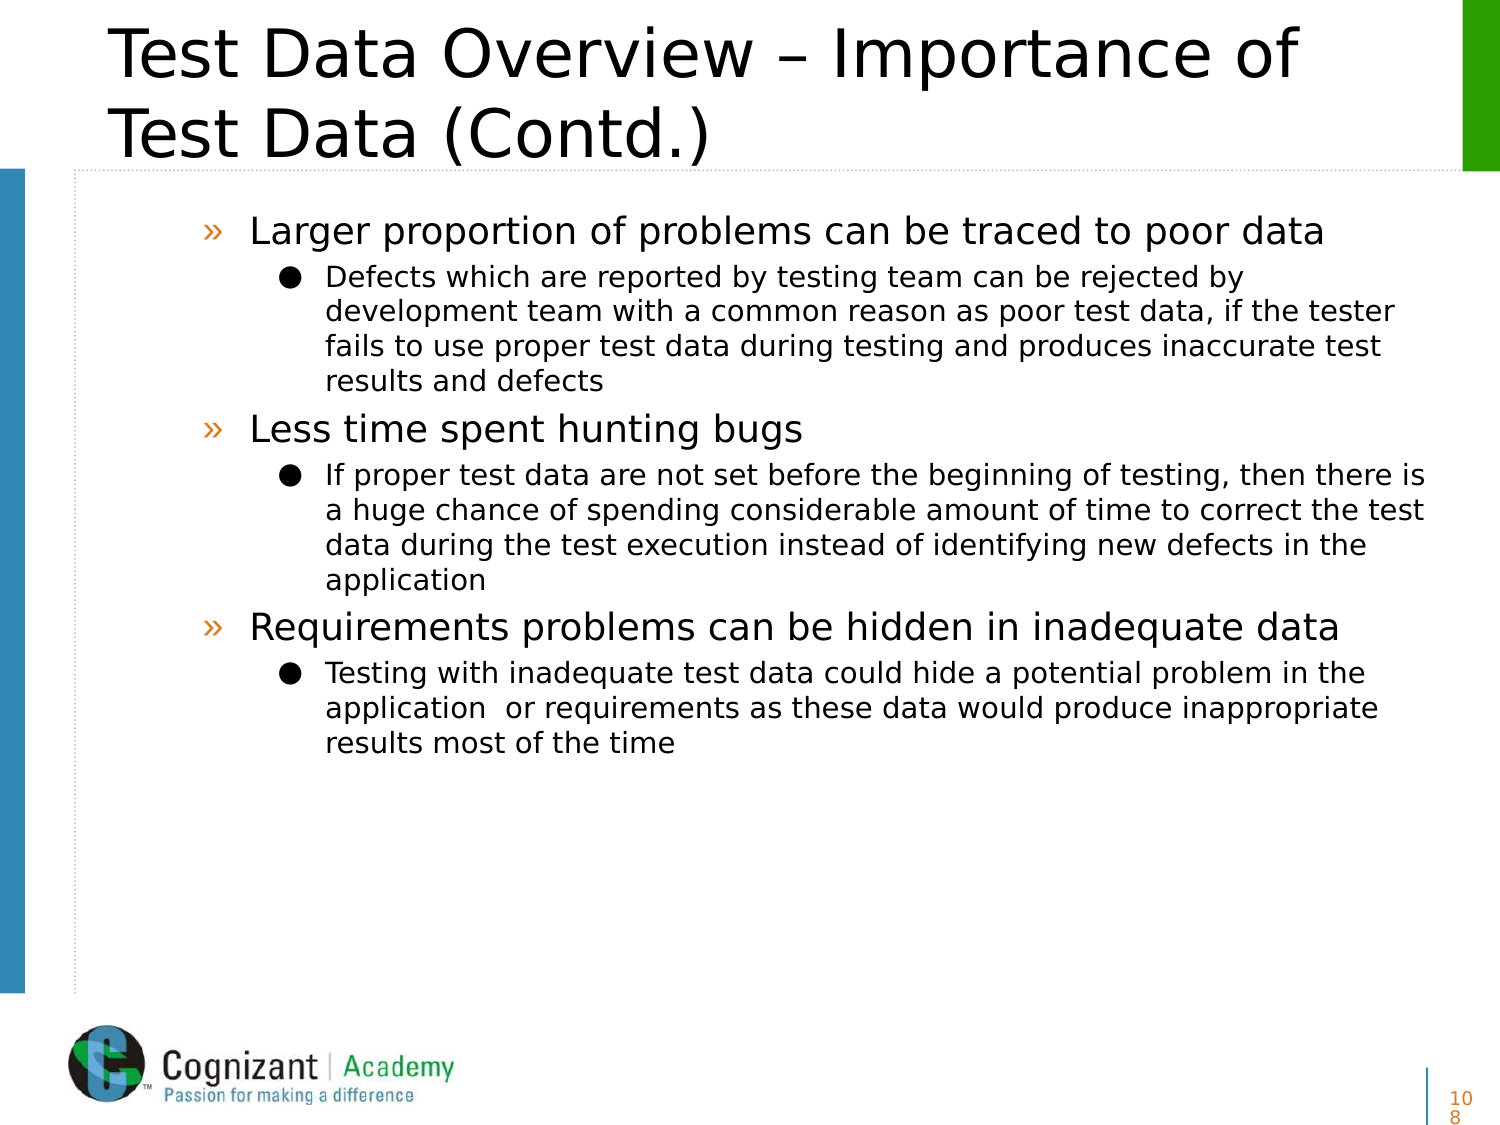

# Test Data Overview – Importance of Test Data (Contd.)
Larger proportion of problems can be traced to poor data
Defects which are reported by testing team can be rejected by development team with a common reason as poor test data, if the tester fails to use proper test data during testing and produces inaccurate test results and defects
Less time spent hunting bugs
If proper test data are not set before the beginning of testing, then there is a huge chance of spending considerable amount of time to correct the test data during the test execution instead of identifying new defects in the application
Requirements problems can be hidden in inadequate data
Testing with inadequate test data could hide a potential problem in the application  or requirements as these data would produce inappropriate results most of the time
108